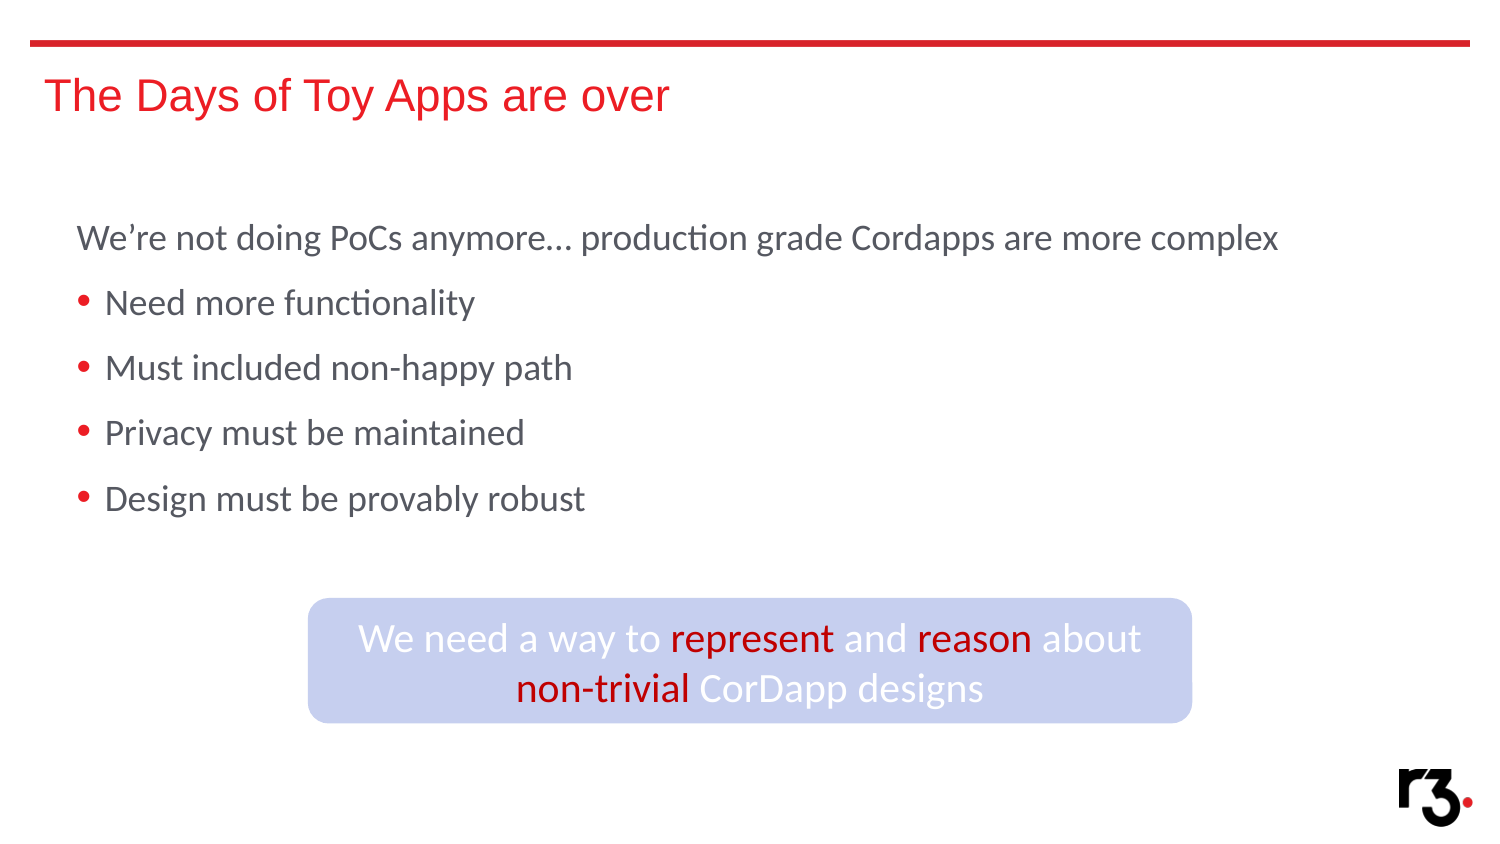

# The Days of Toy Apps are over
We’re not doing PoCs anymore… production grade Cordapps are more complex
Need more functionality
Must included non-happy path
Privacy must be maintained
Design must be provably robust

We need a way to represent and reason about non-trivial CorDapp designs